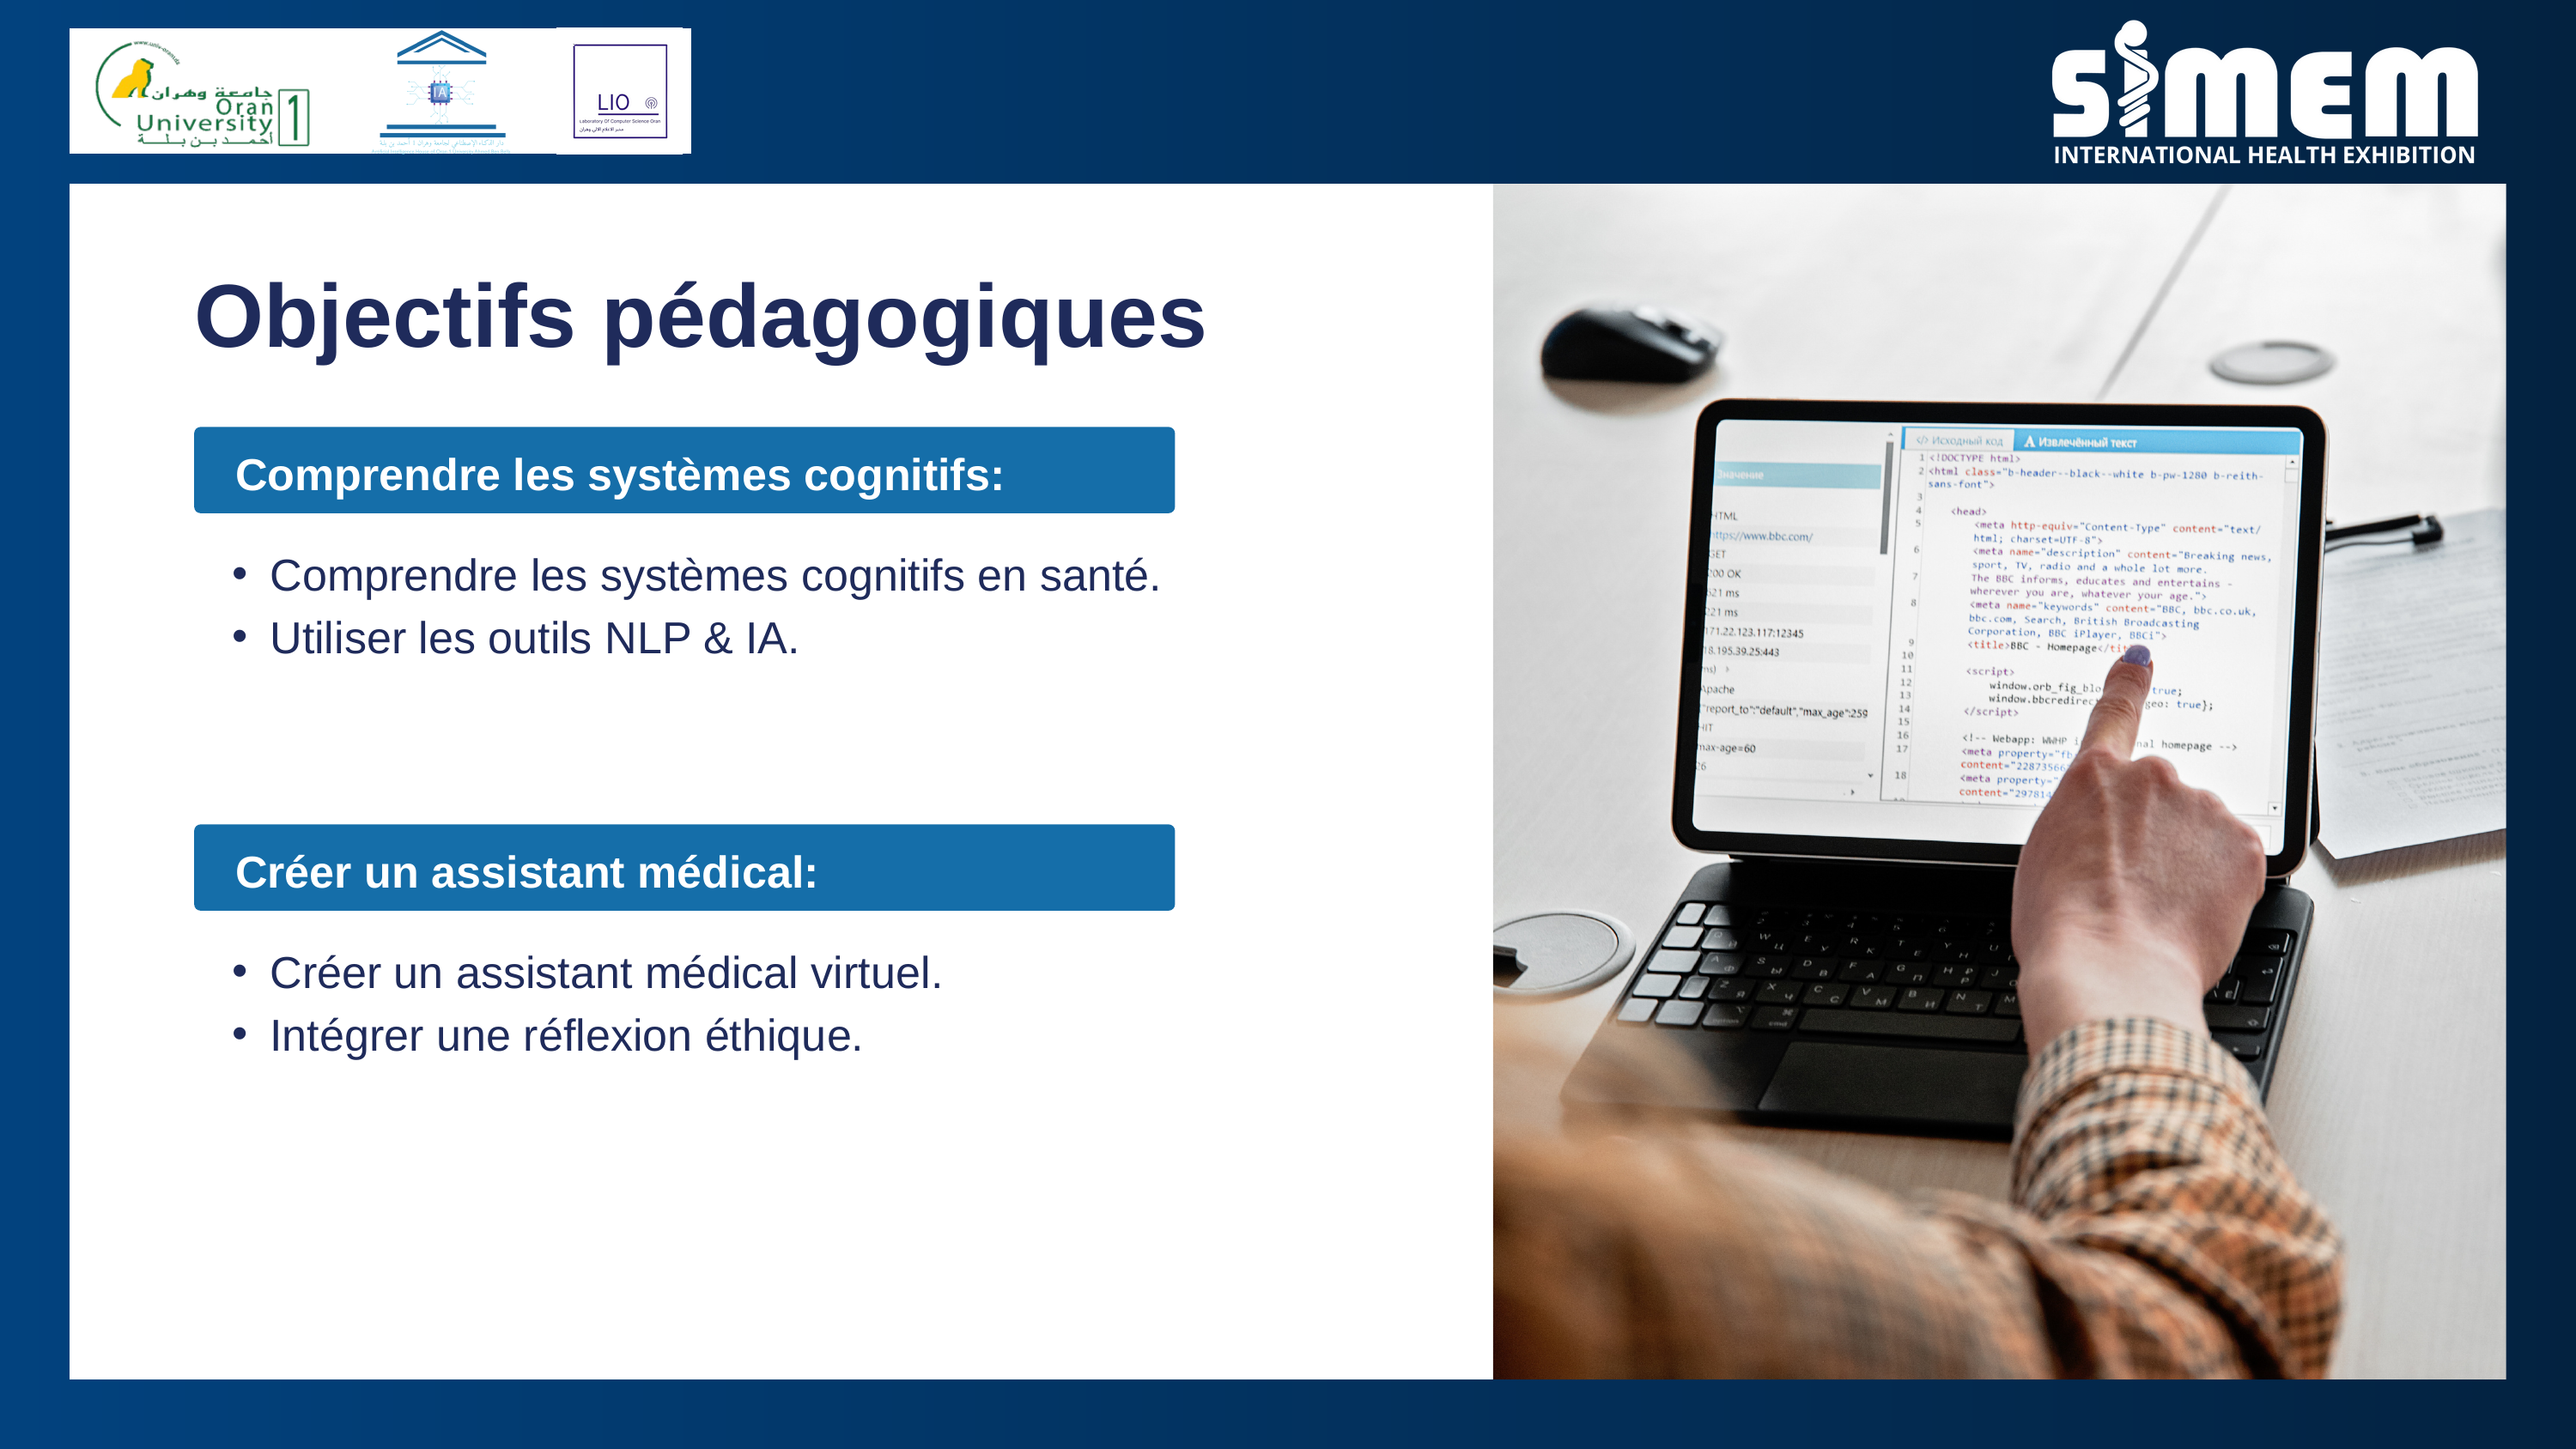

Objectifs pédagogiques

Comprendre les systèmes cognitifs:
Comprendre les systèmes cognitifs en santé.
Utiliser les outils NLP & IA.

Créer un assistant médical:
Créer un assistant médical virtuel.
Intégrer une réflexion éthique.